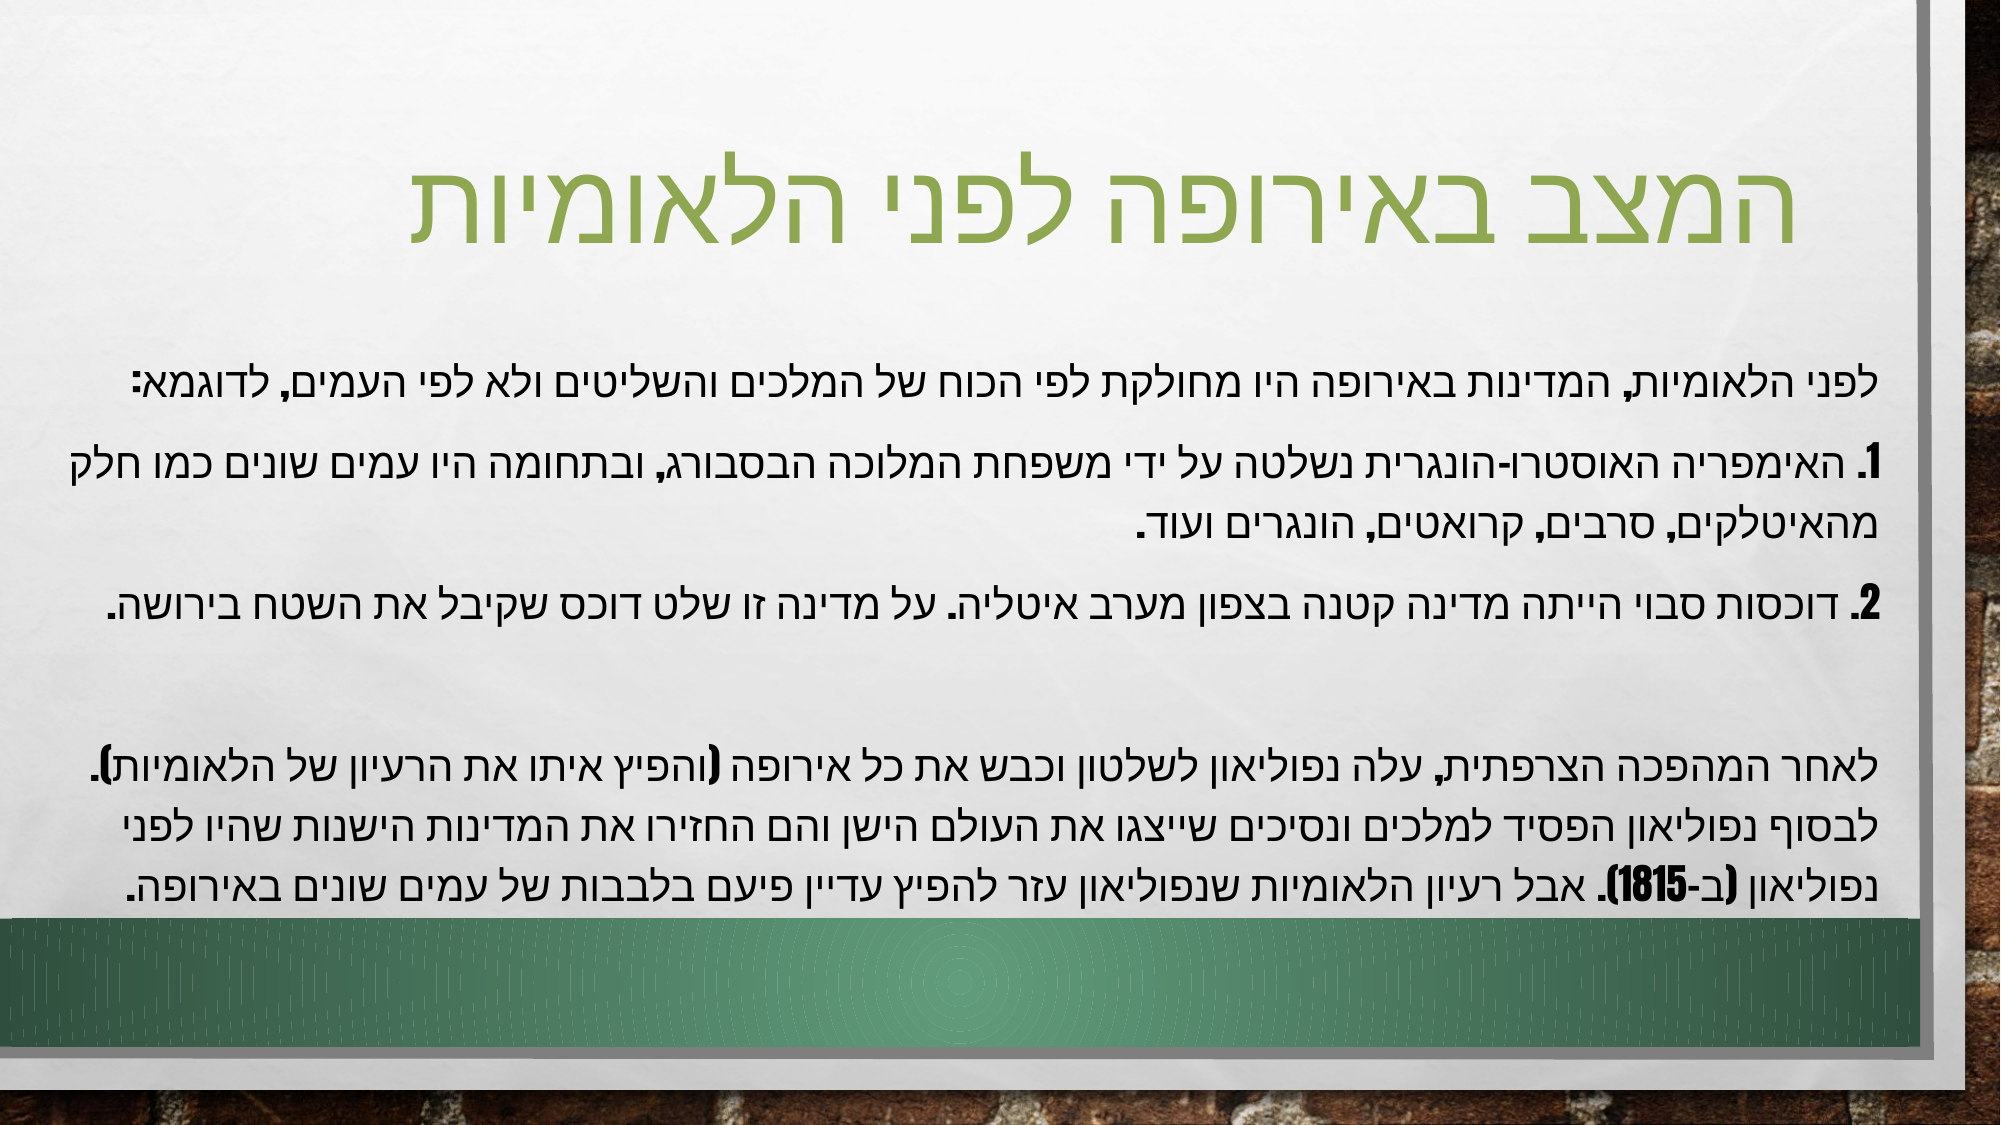

# המצב באירופה לפני הלאומיות
לפני הלאומיות, המדינות באירופה היו מחולקת לפי הכוח של המלכים והשליטים ולא לפי העמים, לדוגמא:
1. האימפריה האוסטרו-הונגרית נשלטה על ידי משפחת המלוכה הבסבורג, ובתחומה היו עמים שונים כמו חלק מהאיטלקים, סרבים, קרואטים, הונגרים ועוד.
2. דוכסות סבוי הייתה מדינה קטנה בצפון מערב איטליה. על מדינה זו שלט דוכס שקיבל את השטח בירושה.

לאחר המהפכה הצרפתית, עלה נפוליאון לשלטון וכבש את כל אירופה (והפיץ איתו את הרעיון של הלאומיות). לבסוף נפוליאון הפסיד למלכים ונסיכים שייצגו את העולם הישן והם החזירו את המדינות הישנות שהיו לפני נפוליאון (ב-1815). אבל רעיון הלאומיות שנפוליאון עזר להפיץ עדיין פיעם בלבבות של עמים שונים באירופה.